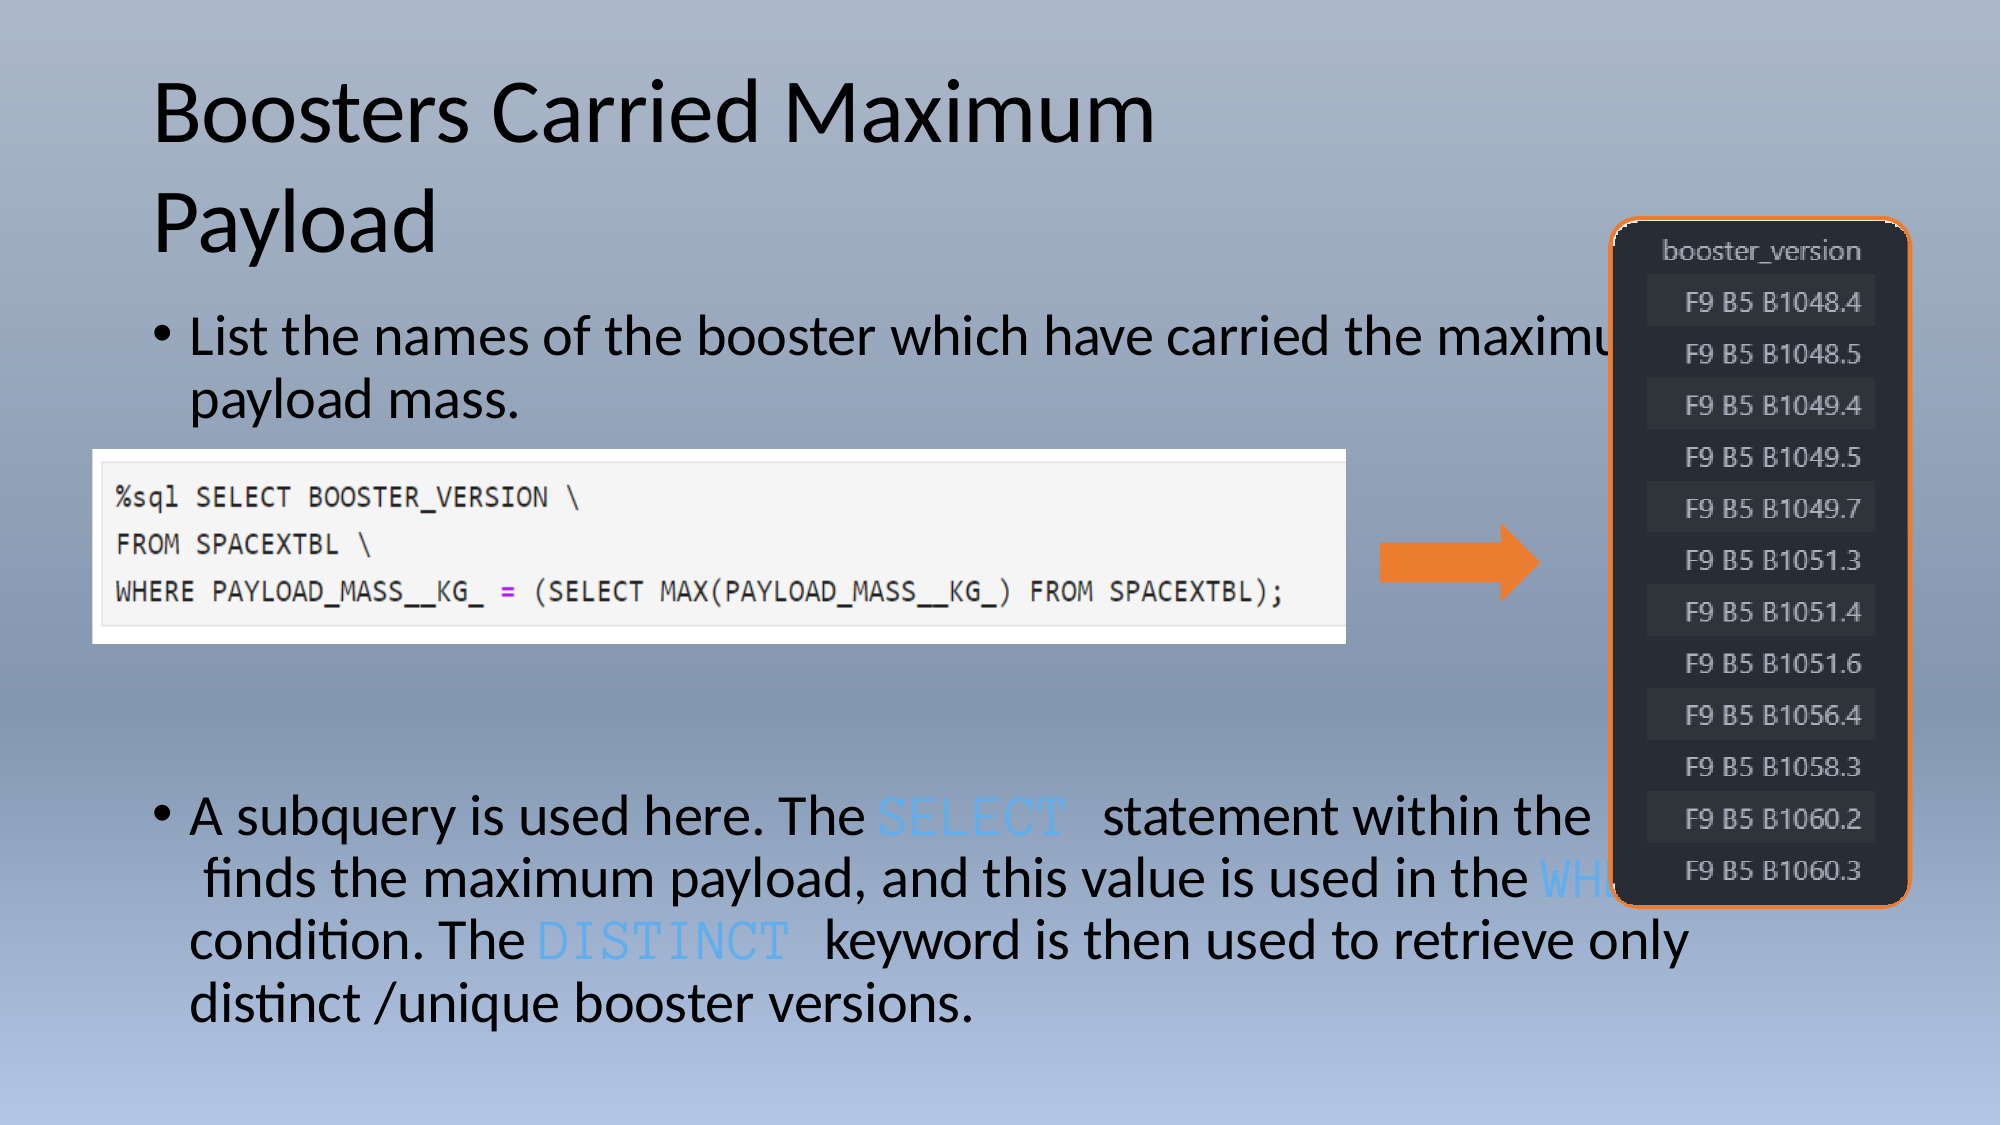

# Boosters Carried Maximum Payload

List the names of the booster which have carried the maximum  payload mass.
A subquery is used here. The SELECT statement within the brackets  finds the maximum payload, and this value is used in the WHERE  condition. The DISTINCT keyword is then used to retrieve only  distinct /unique booster versions.